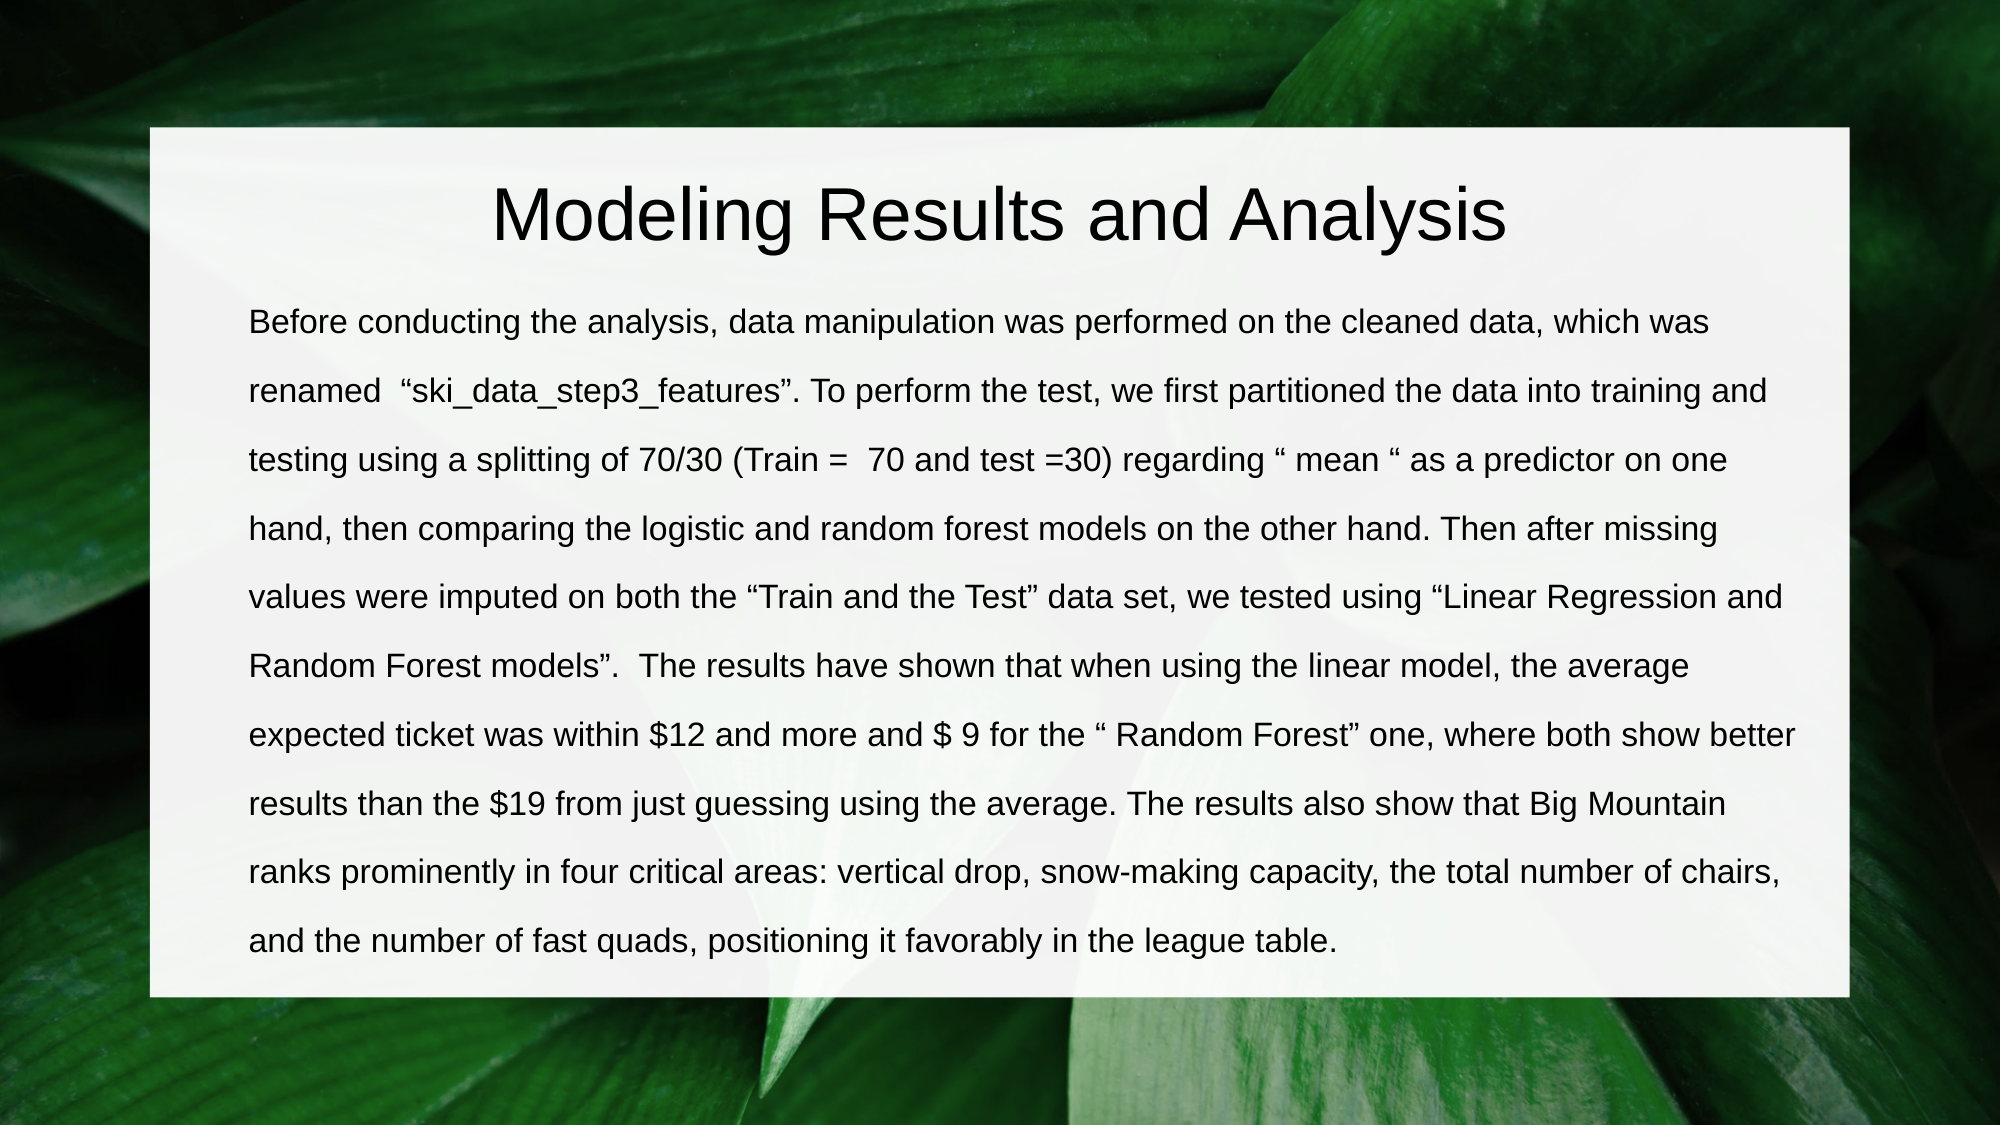

# Modeling Results and Analysis
Before conducting the analysis, data manipulation was performed on the cleaned data, which was renamed  “ski_data_step3_features”. To perform the test, we first partitioned the data into training and testing using a splitting of 70/30 (Train =  70 and test =30) regarding “ mean “ as a predictor on one hand, then comparing the logistic and random forest models on the other hand. Then after missing values were imputed on both the “Train and the Test” data set, we tested using “Linear Regression and  Random Forest models”.  The results have shown that when using the linear model, the average expected ticket was within $12 and more and $ 9 for the “ Random Forest” one, where both show better results than the $19 from just guessing using the average. The results also show that Big Mountain ranks prominently in four critical areas: vertical drop, snow-making capacity, the total number of chairs, and the number of fast quads, positioning it favorably in the league table.